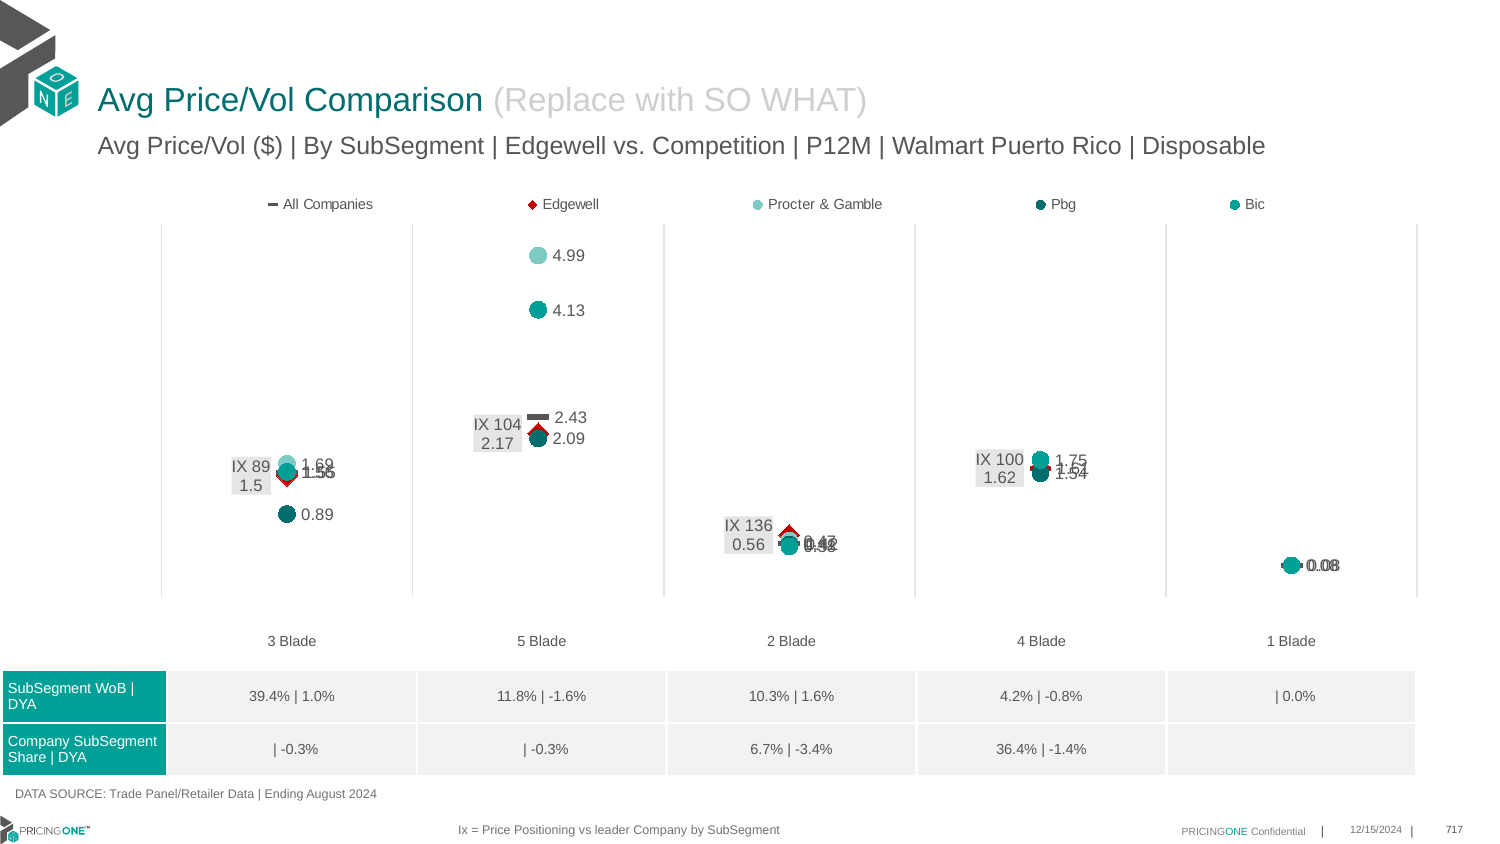

# Avg Price/Vol Comparison (Replace with SO WHAT)
Avg Price/Vol ($) | By SubSegment | Edgewell vs. Competition | P12M | Walmart Puerto Rico | Disposable

### Chart

| Category | All Companies | Edgewell | Procter & Gamble | Pbg | Bic |
|---|---|---|---|---|---|
| IX 89 | 1.55 | 1.5 | 1.69 | 0.89 | 1.56 |
| IX 104 | 2.43 | 2.17 | 4.99 | 2.09 | 4.13 |
| IX 136 | 0.42 | 0.56 | 0.47 | 0.41 | 0.38 |
| IX 100 | 1.61 | 1.62 | None | 1.54 | 1.75 |
| None | 0.08 | None | None | None | 0.08 |
|  | 3 Blade | 5 Blade | 2 Blade | 4 Blade | 1 Blade |
| --- | --- | --- | --- | --- | --- |
| SubSegment WoB | DYA | 39.4% | 1.0% | 11.8% | -1.6% | 10.3% | 1.6% | 4.2% | -0.8% | | 0.0% |
| Company SubSegment Share | DYA | | -0.3% | | -0.3% | 6.7% | -3.4% | 36.4% | -1.4% |  |
DATA SOURCE: Trade Panel/Retailer Data | Ending August 2024
Ix = Price Positioning vs leader Company by SubSegment
12/15/2024
717